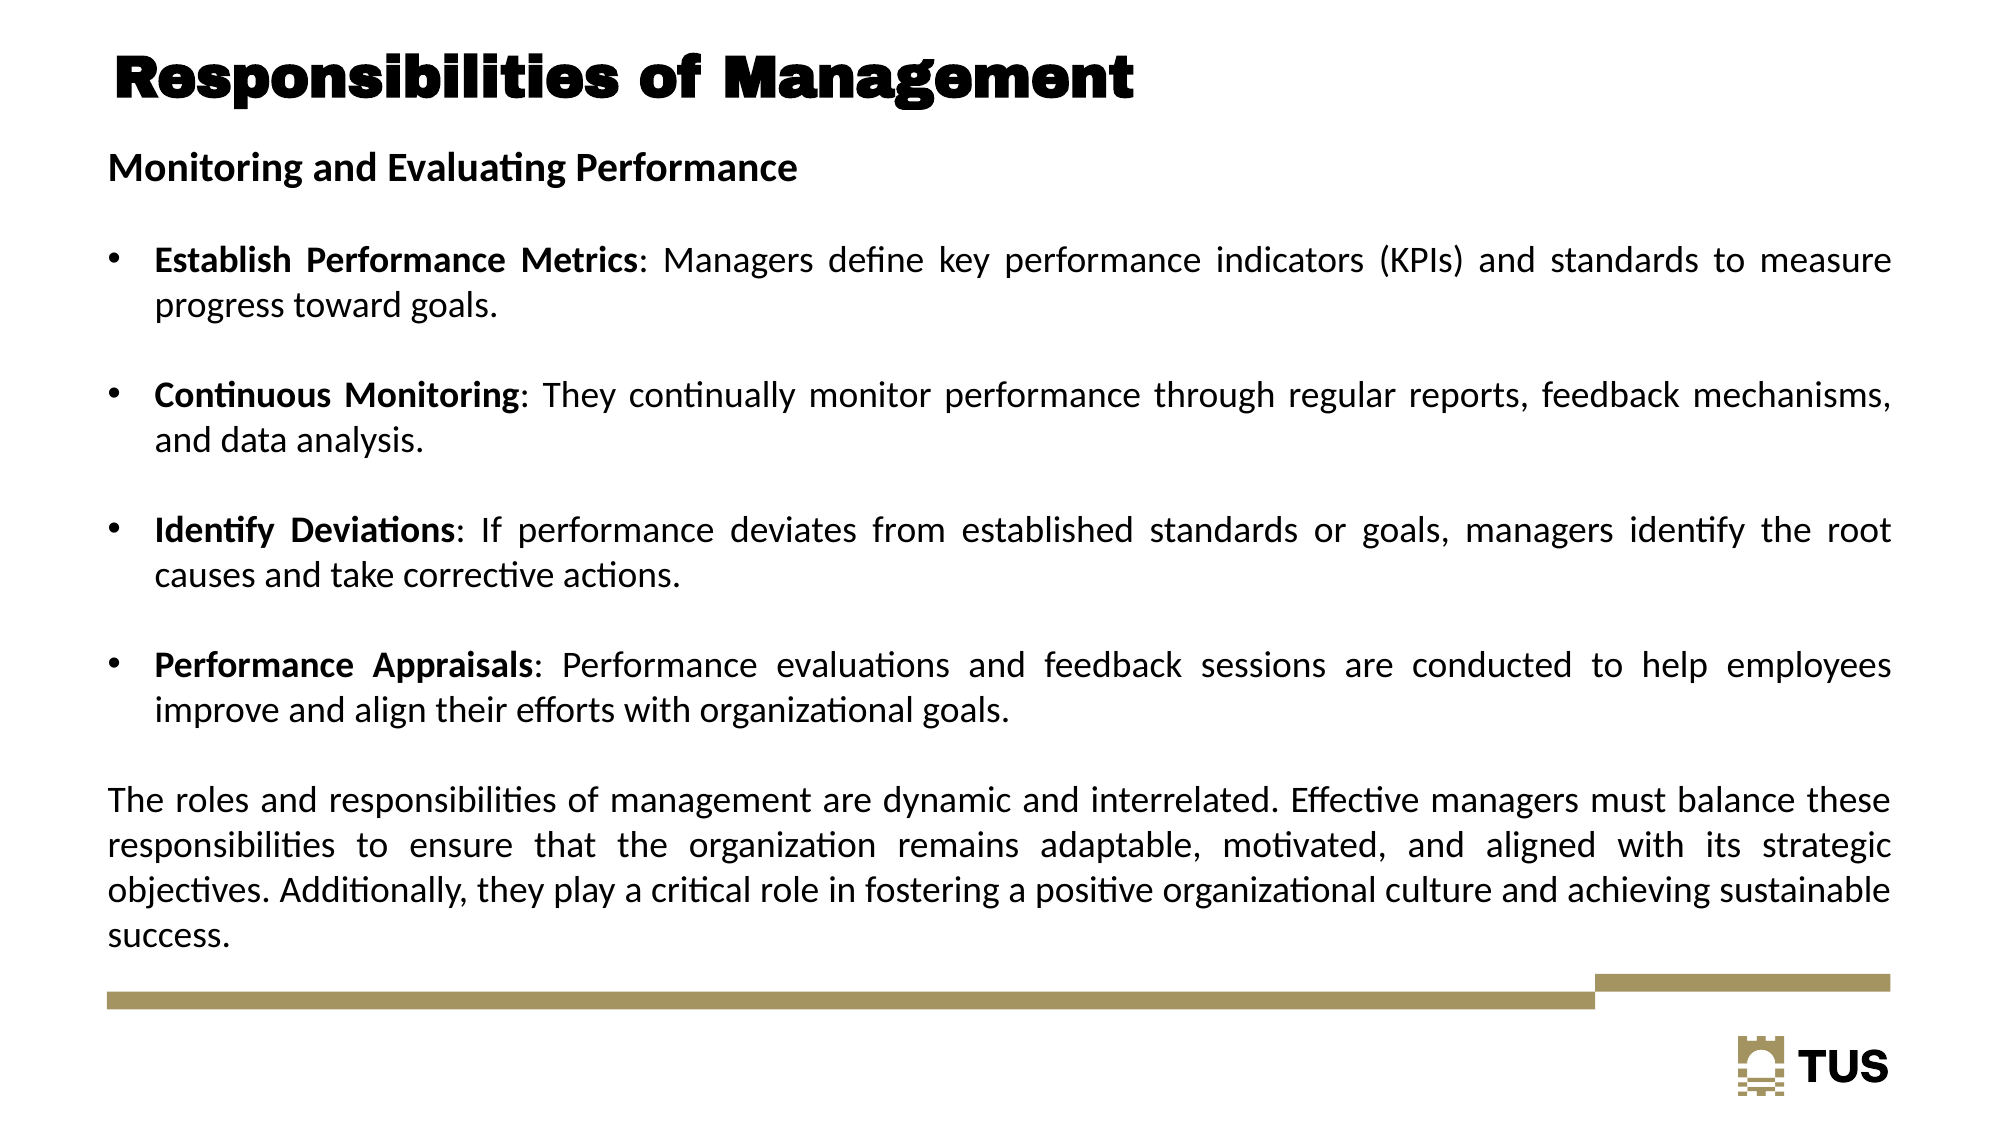

# Responsibilities of Management
Monitoring and Evaluating Performance

Establish Performance Metrics: Managers define key performance indicators (KPIs) and standards to measure progress toward goals.

Continuous Monitoring: They continually monitor performance through regular reports, feedback mechanisms, and data analysis.

Identify Deviations: If performance deviates from established standards or goals, managers identify the root causes and take corrective actions.

Performance Appraisals: Performance evaluations and feedback sessions are conducted to help employees improve and align their efforts with organizational goals.

The roles and responsibilities of management are dynamic and interrelated. Effective managers must balance these responsibilities to ensure that the organization remains adaptable, motivated, and aligned with its strategic objectives. Additionally, they play a critical role in fostering a positive organizational culture and achieving sustainable success.